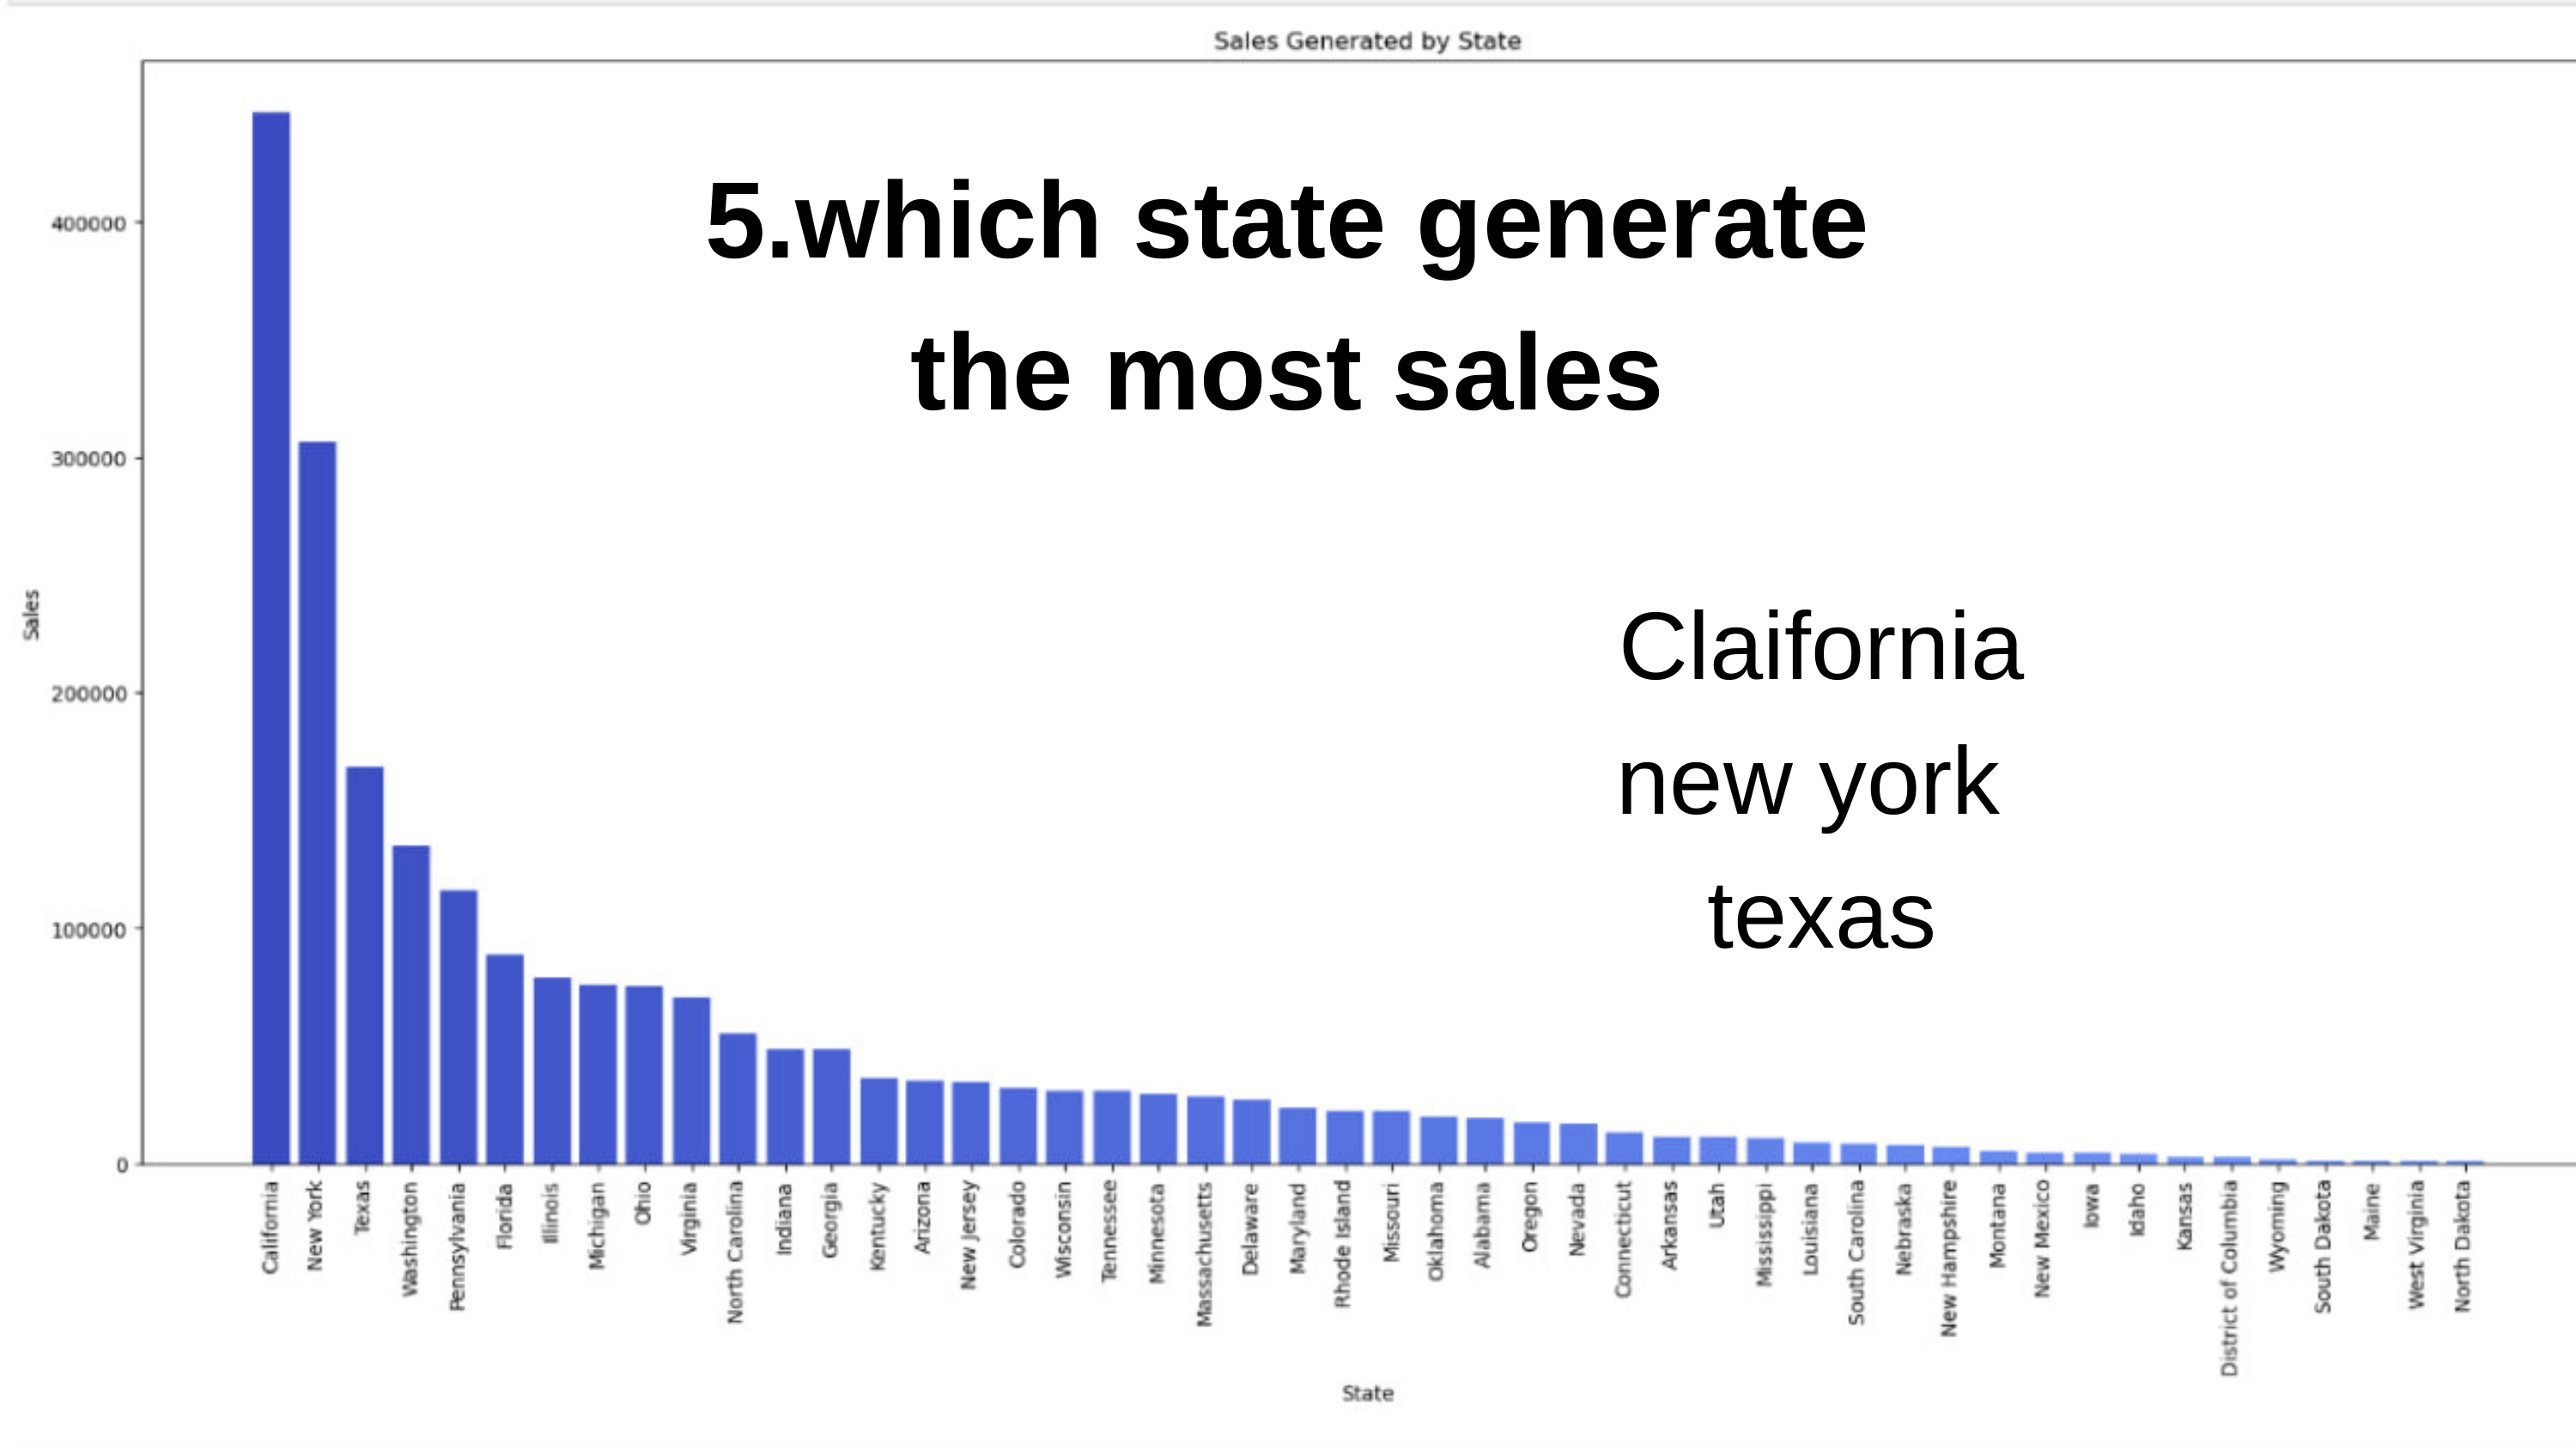

5.which state generate the most sales
Claifornia
new york
texas